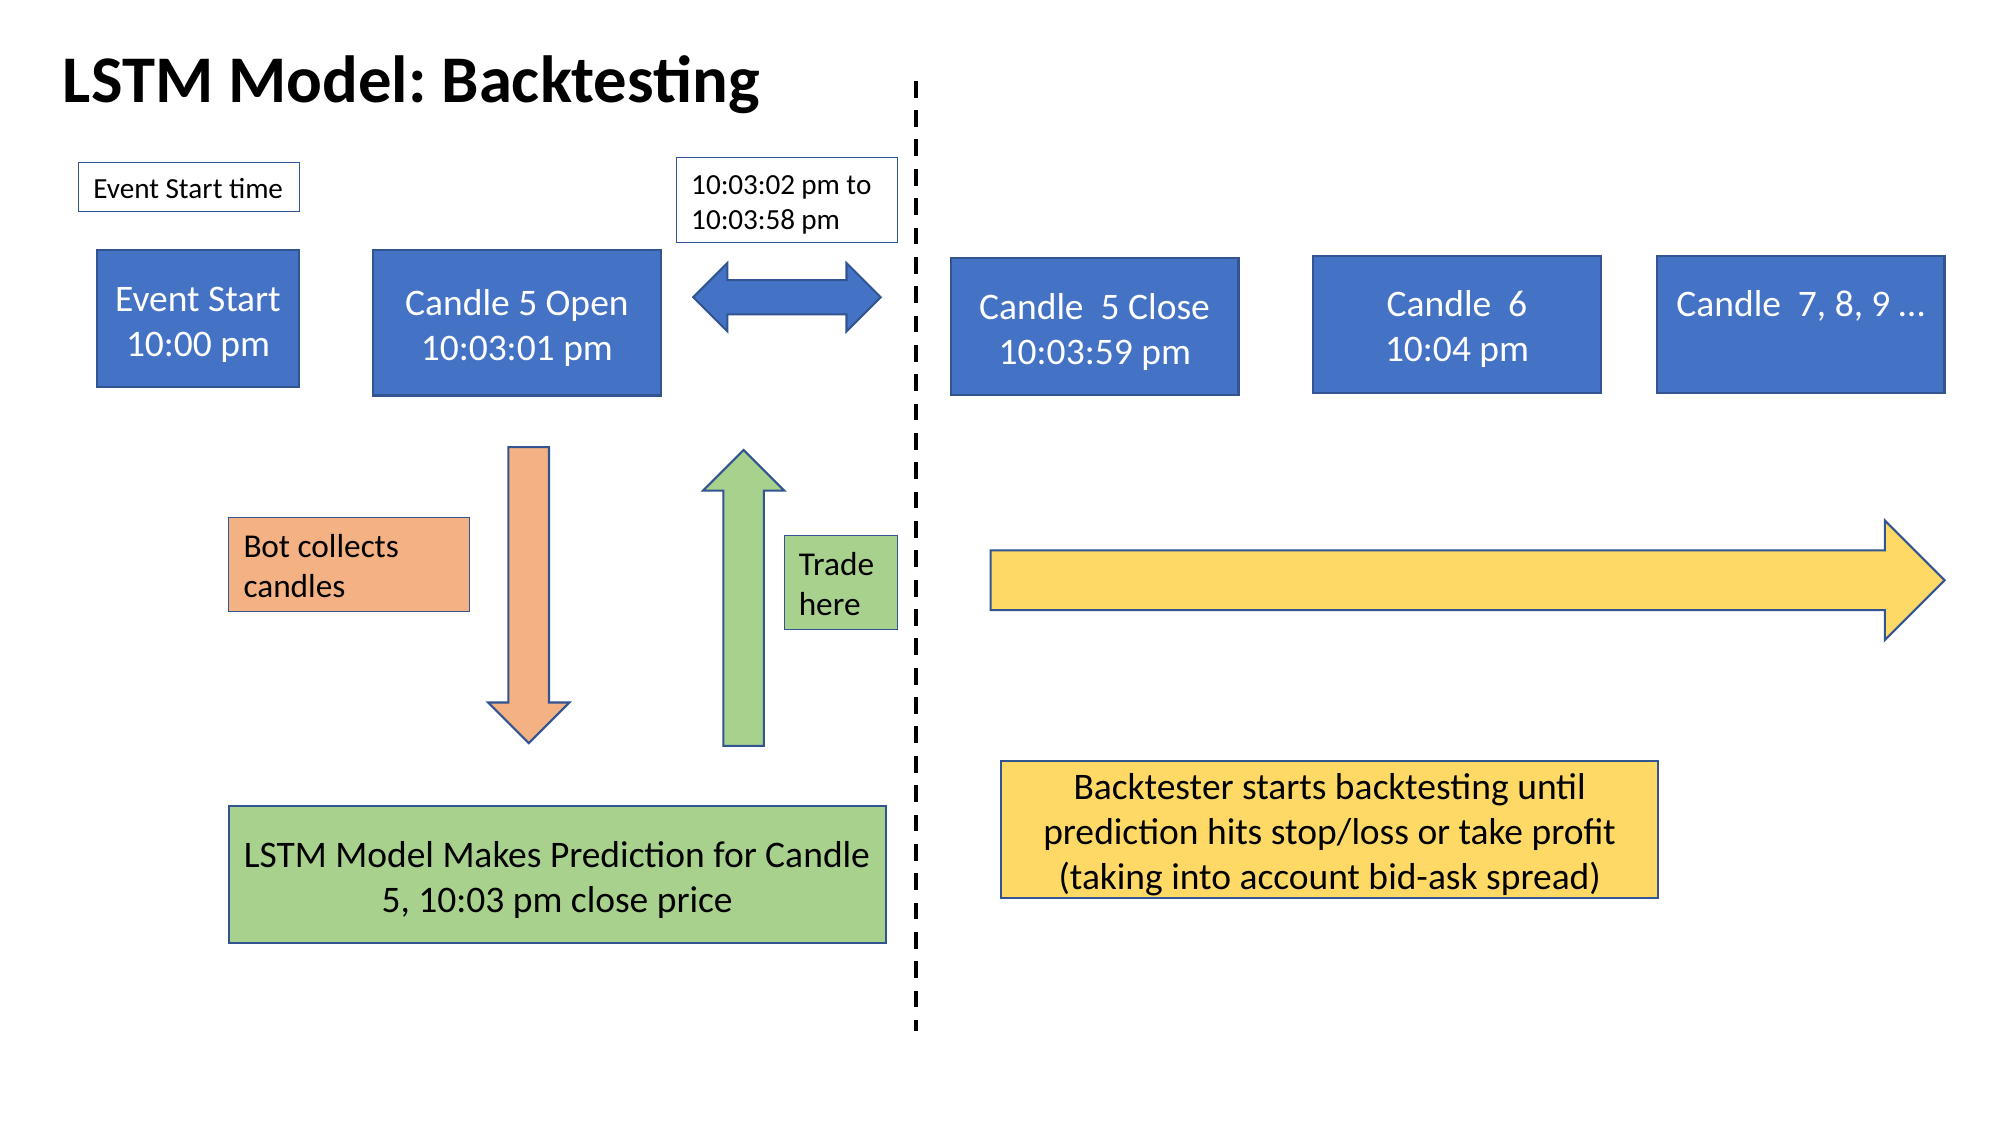

LSTM Model: Backtesting
10:03:02 pm to
10:03:58 pm
Event Start time
Event Start
10:00 pm
Candle 5 Open
10:03:01 pm
Candle  7, 8, 9 …

Candle  6
10:04 pm
Candle  5 Close
10:03:59 pm

Bot collects candles

Trade here
Backtester starts backtesting until prediction hits stop/loss or take profit (taking into account bid-ask spread)
LSTM Model Makes Prediction for Candle 5, 10:03 pm close price